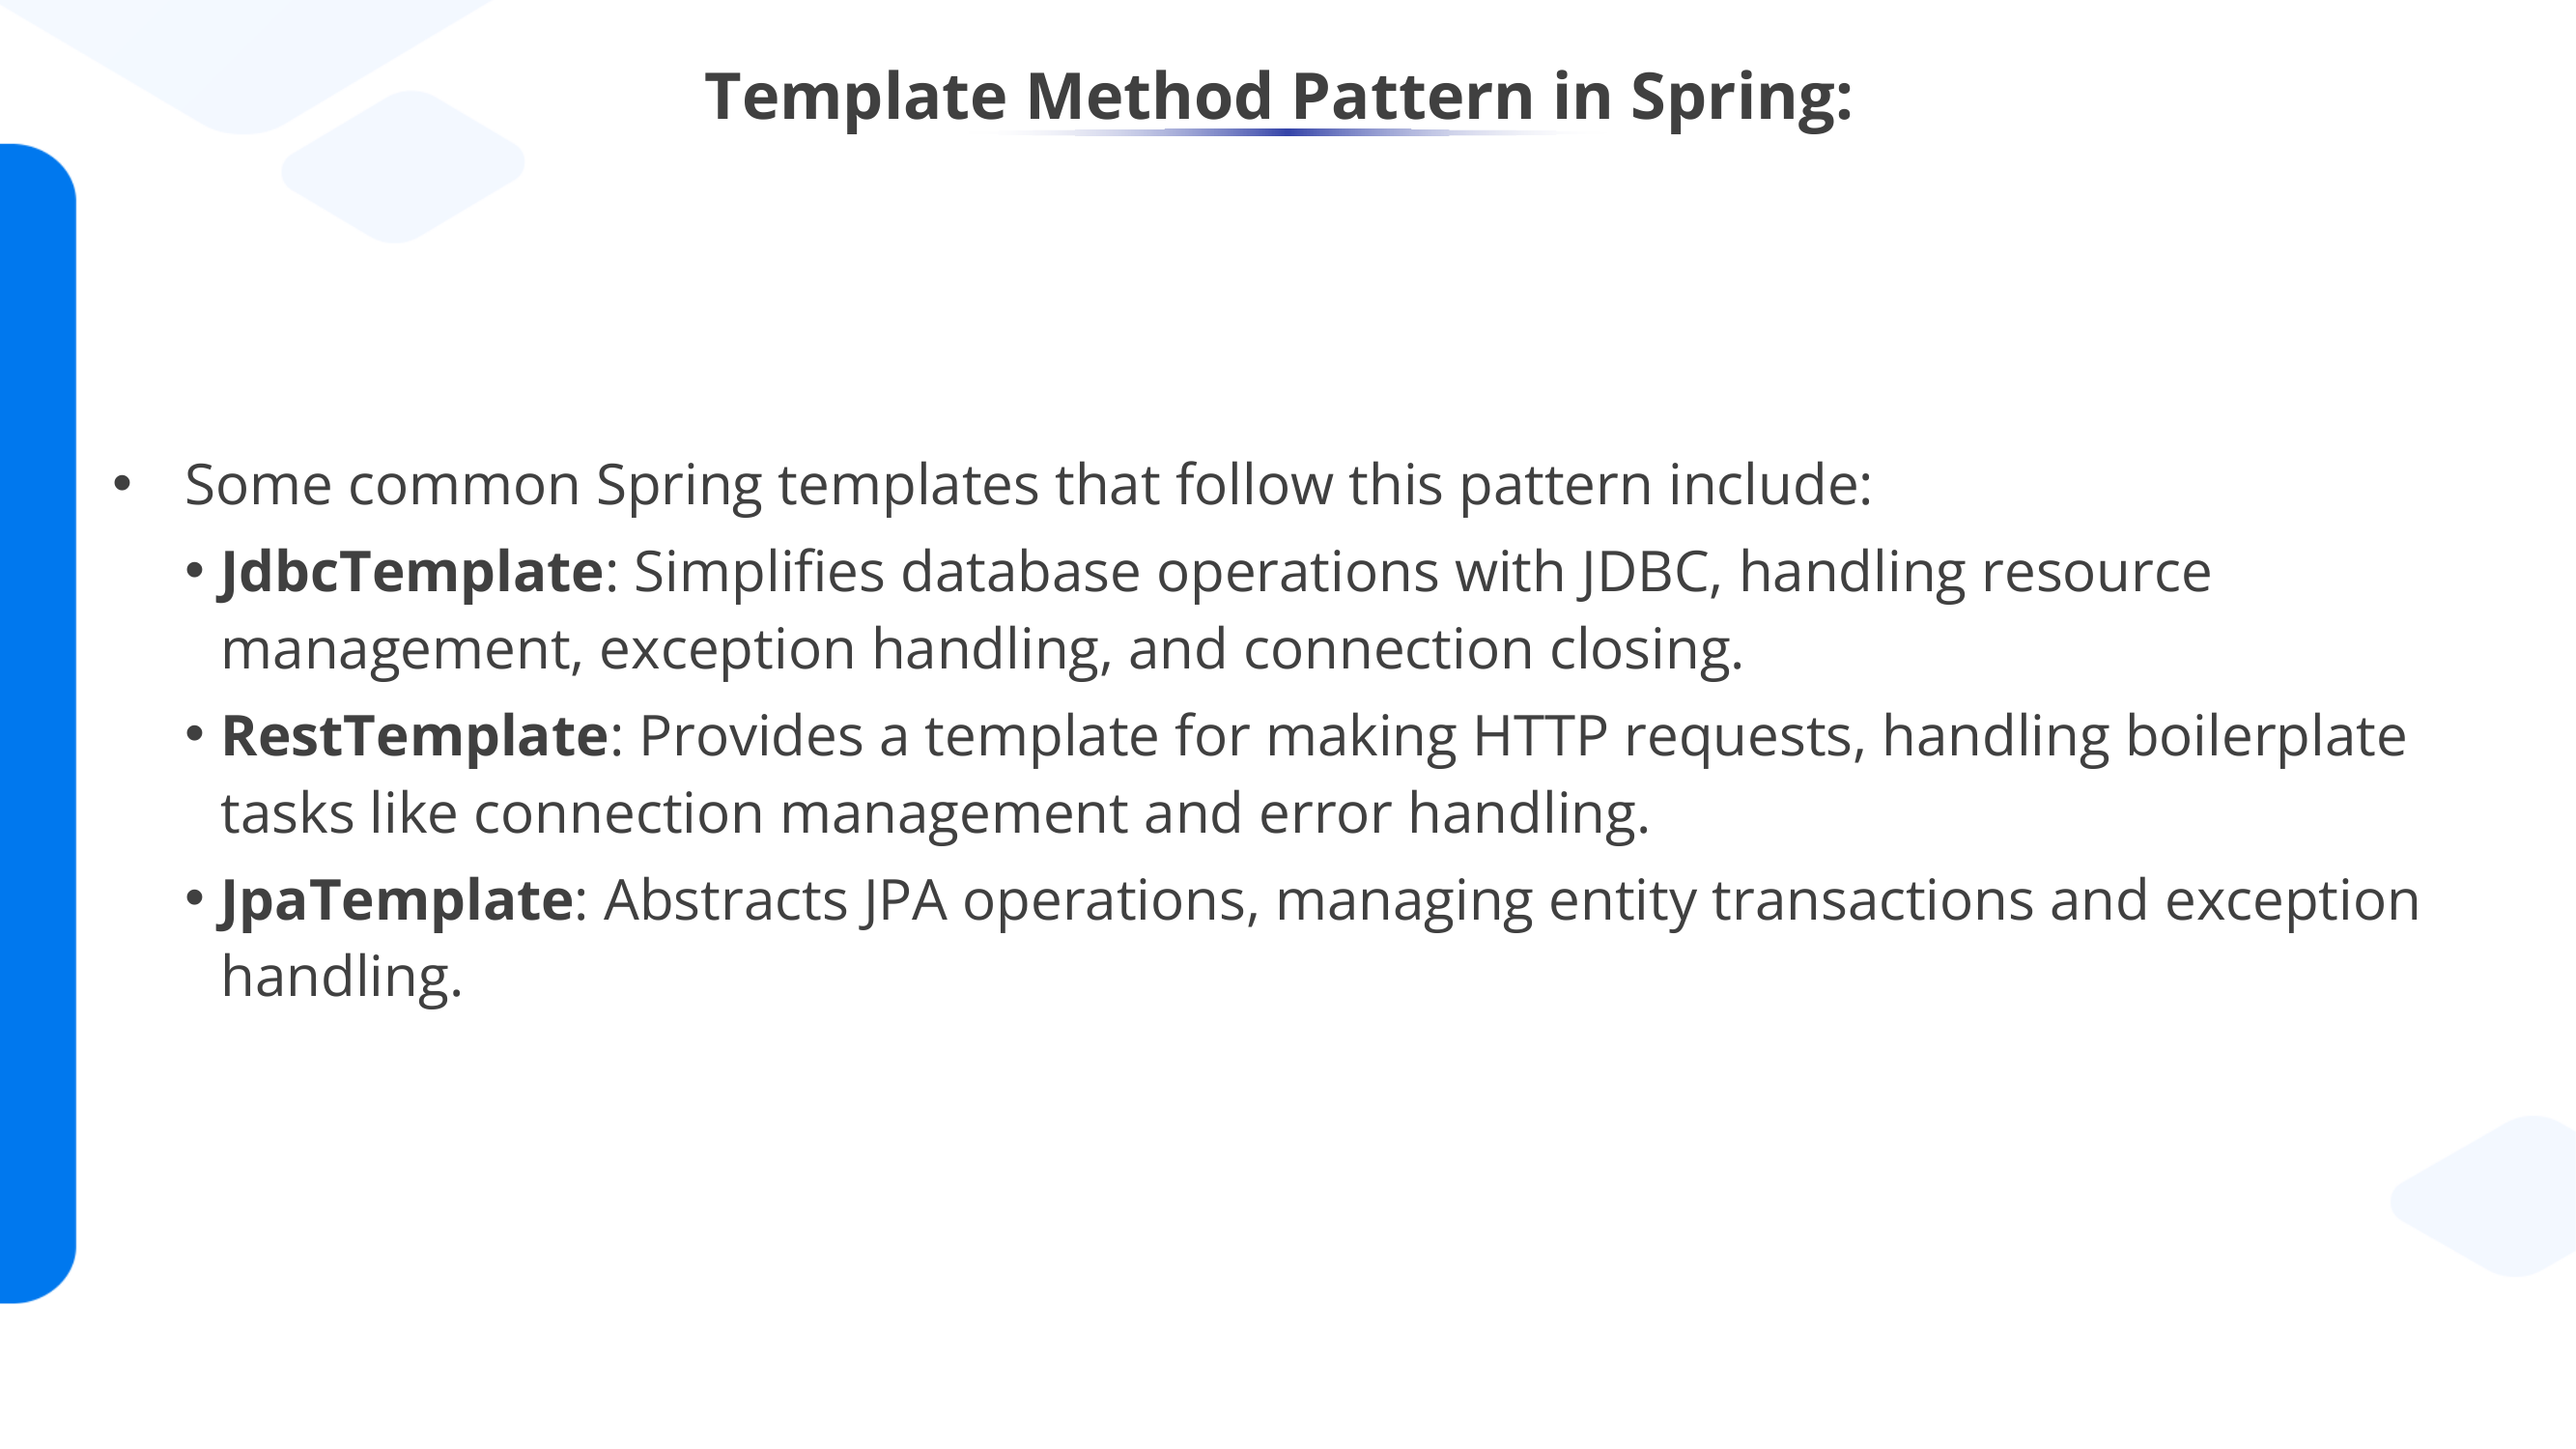

# Template Method Pattern in Spring:

Some common Spring templates that follow this pattern include:
JdbcTemplate: Simplifies database operations with JDBC, handling resource management, exception handling, and connection closing.
RestTemplate: Provides a template for making HTTP requests, handling boilerplate tasks like connection management and error handling.
JpaTemplate: Abstracts JPA operations, managing entity transactions and exception handling.